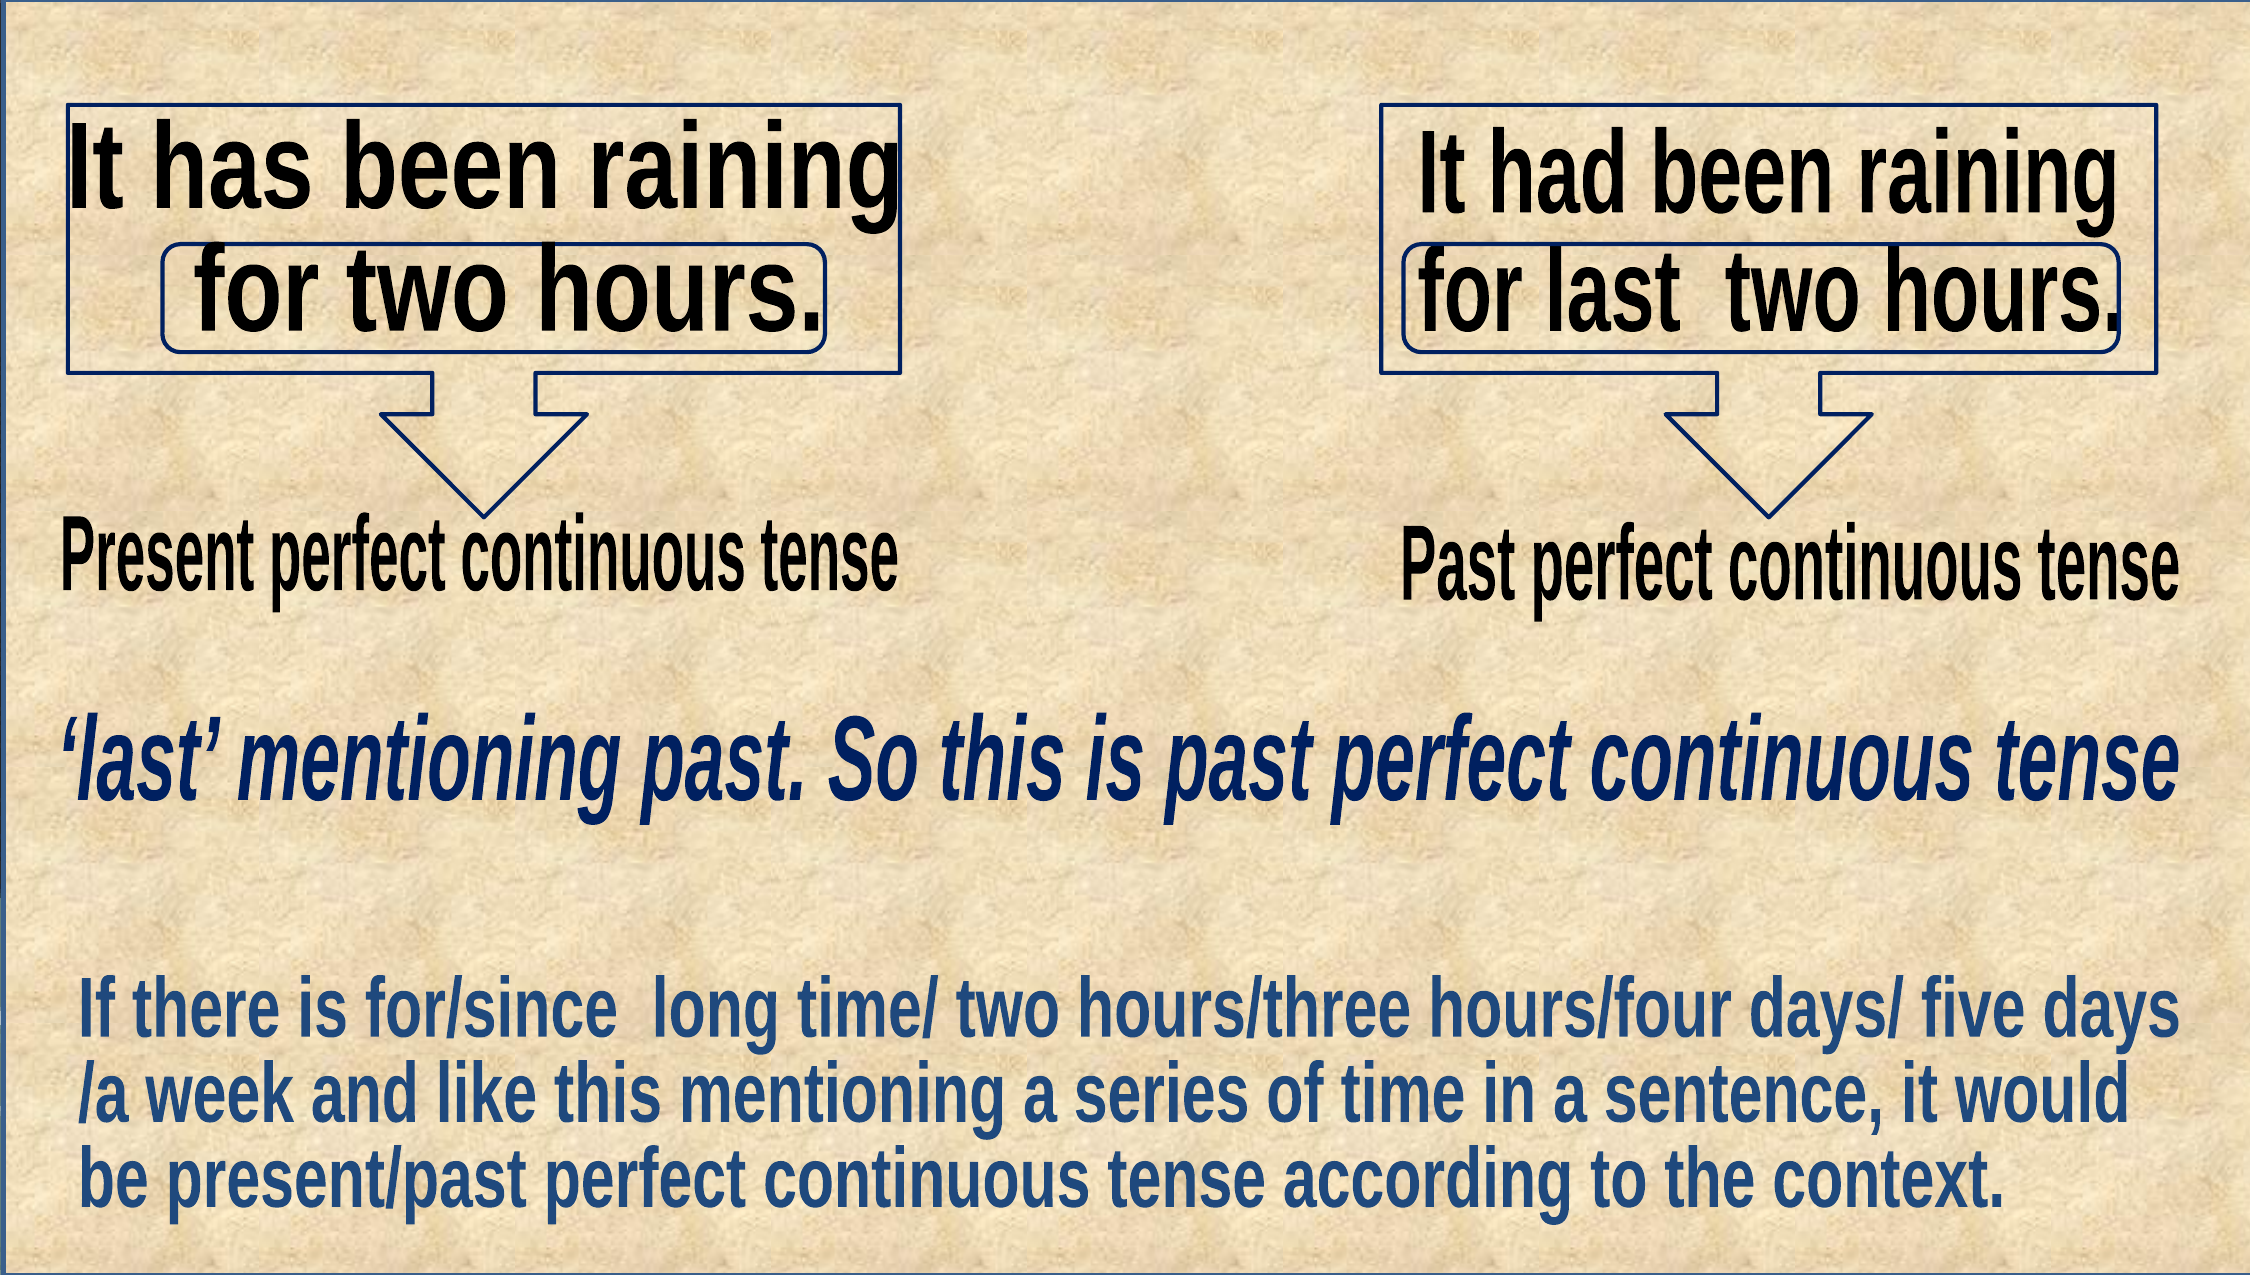

It has been raining
 for two hours.
It had been raining
for last  two hours.

Present perfect continuous tense
Past perfect continuous tense
‘last’ mentioning past. So this is past perfect continuous tense
If there is for/since  long time/ two hours/three hours/four days/ five days
/a week and like this mentioning a series of time in a sentence, it would
be present/past perfect continuous tense according to the context.